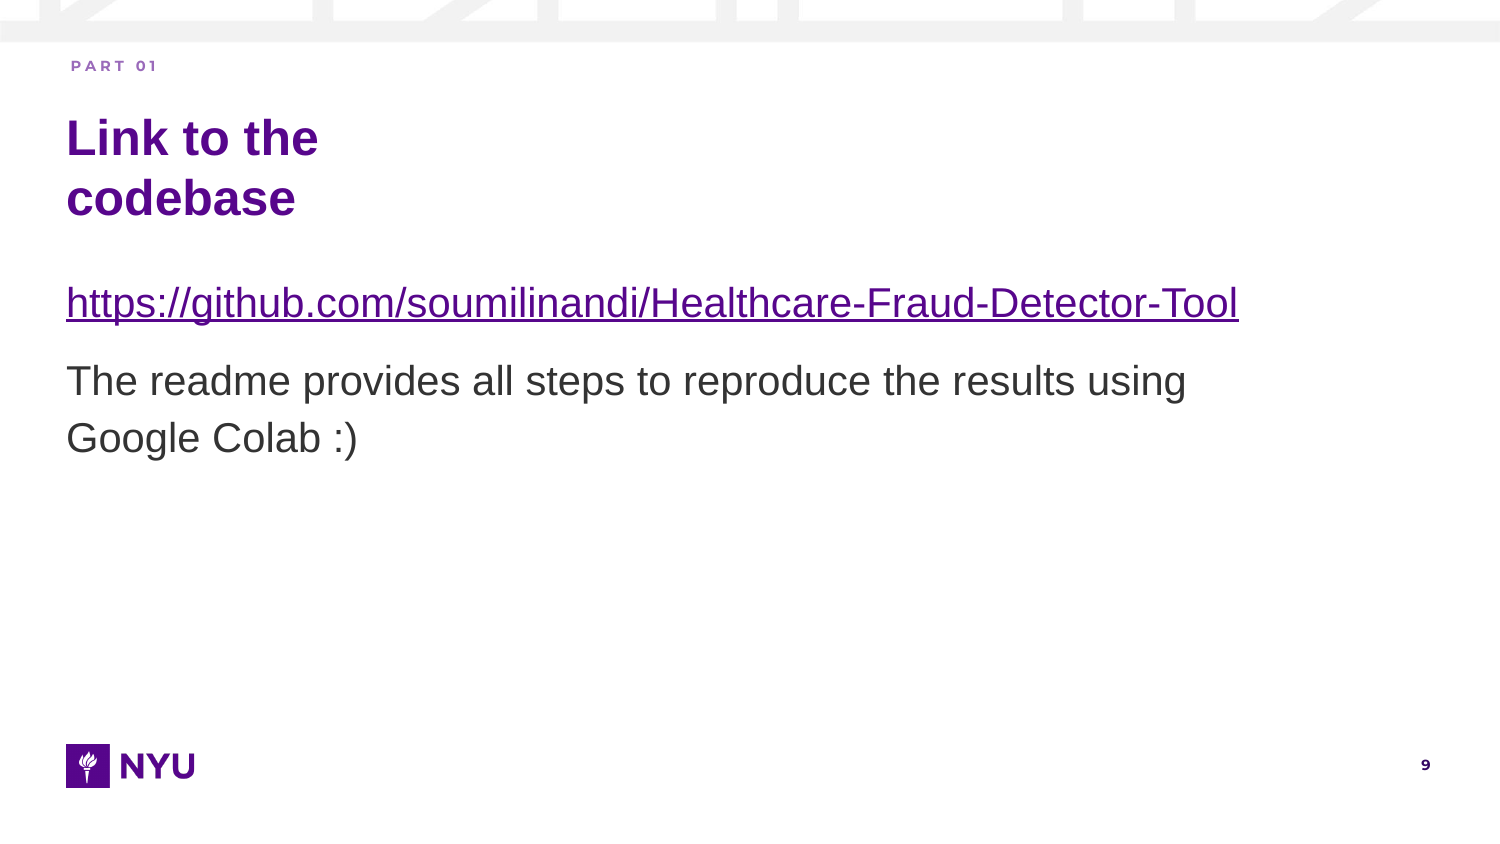

P A R T   0 1
# Link to the codebase
https://github.com/soumilinandi/Healthcare-Fraud-Detector-Tool
The readme provides all steps to reproduce the results using Google Colab :)